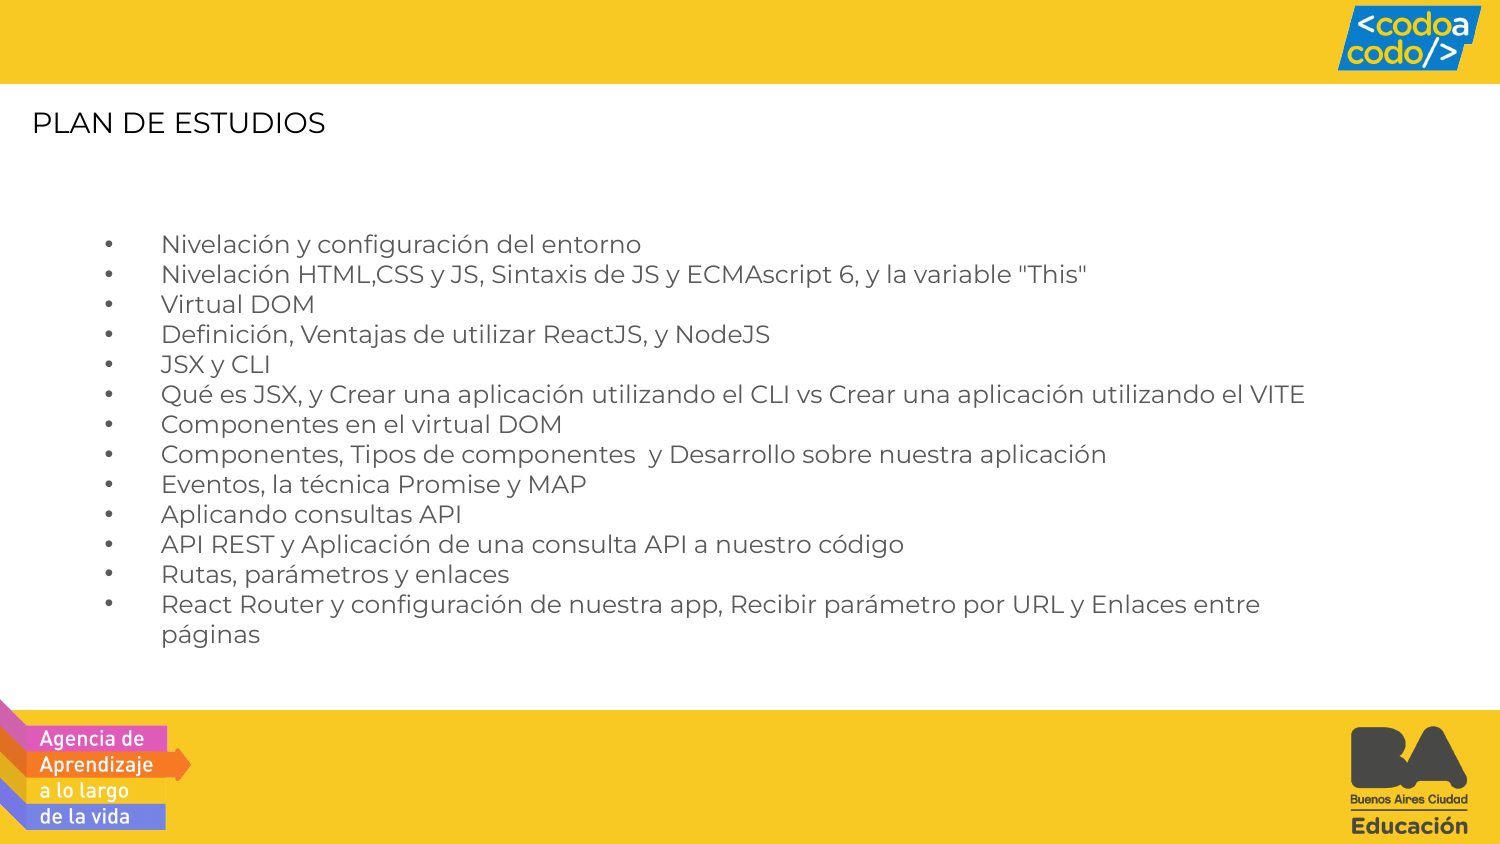

PLAN DE ESTUDIOS
Nivelación y configuración del entorno
Nivelación HTML,CSS y JS, Sintaxis de JS y ECMAscript 6, y la variable "This"
Virtual DOM
Definición, Ventajas de utilizar ReactJS, y NodeJS
JSX y CLI
Qué es JSX, y Crear una aplicación utilizando el CLI vs Crear una aplicación utilizando el VITE
Componentes en el virtual DOM
Componentes, Tipos de componentes  y Desarrollo sobre nuestra aplicación
Eventos, la técnica Promise y MAP
Aplicando consultas API
API REST y Aplicación de una consulta API a nuestro código
Rutas, parámetros y enlaces
React Router y configuración de nuestra app, Recibir parámetro por URL y Enlaces entre páginas